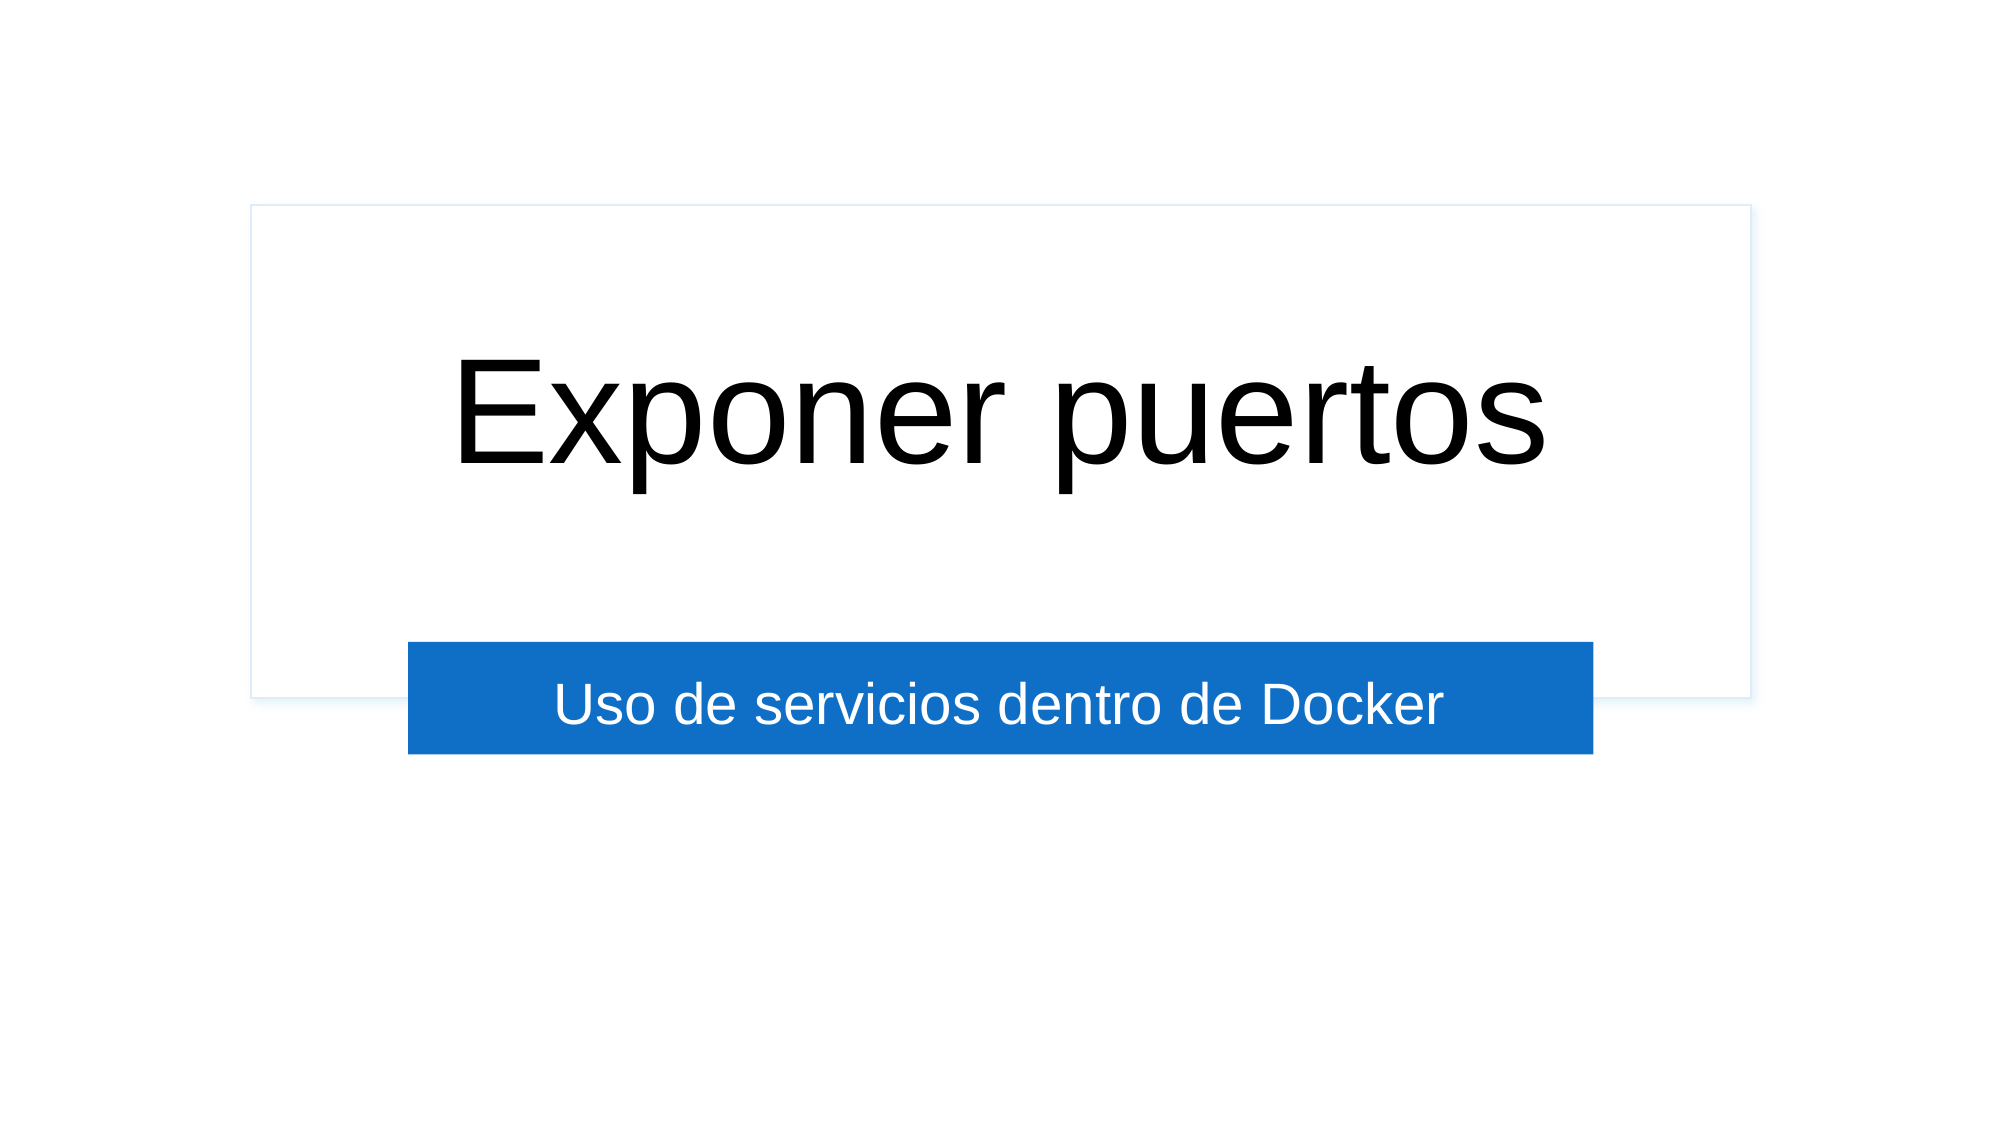

# Exponer puertos

Uso de servicios dentro de Docker